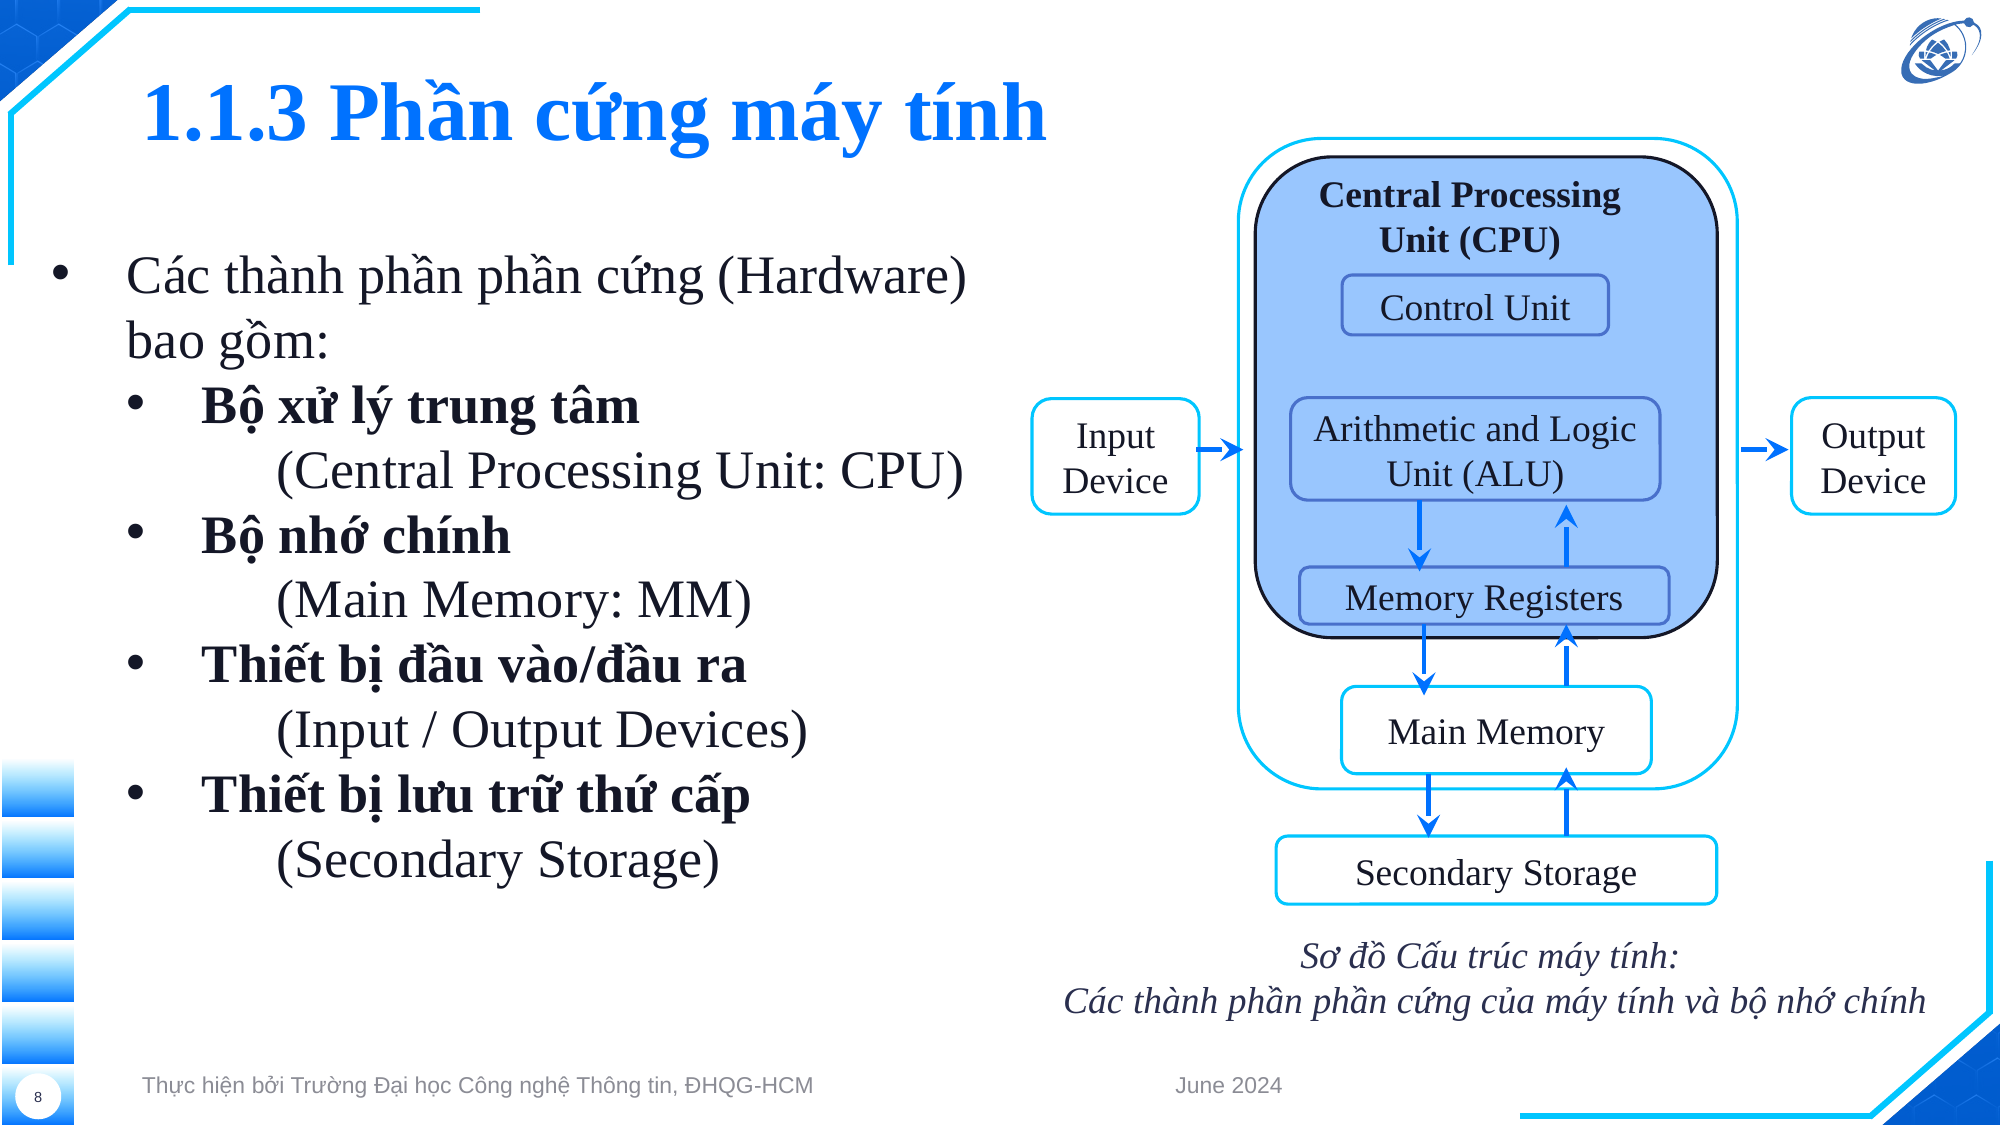

# 1.1.3 Phần cứng máy tính

Central Processing Unit (CPU)
Control Unit
Arithmetic and Logic Unit (ALU)
Output Device
Input Device
Memory Registers
Main Memory
Secondary Storage
Các thành phần phần cứng (Hardware) bao gồm:
Bộ xử lý trung tâm
	(Central Processing Unit: CPU)
Bộ nhớ chính
	(Main Memory: MM)
Thiết bị đầu vào/đầu ra
	(Input / Output Devices)
Thiết bị lưu trữ thứ cấp
	(Secondary Storage)
Sơ đồ Cấu trúc máy tính:
Các thành phần phần cứng của máy tính và bộ nhớ chính
Thực hiện bởi Trường Đại học Công nghệ Thông tin, ĐHQG-HCM
June 2024
8